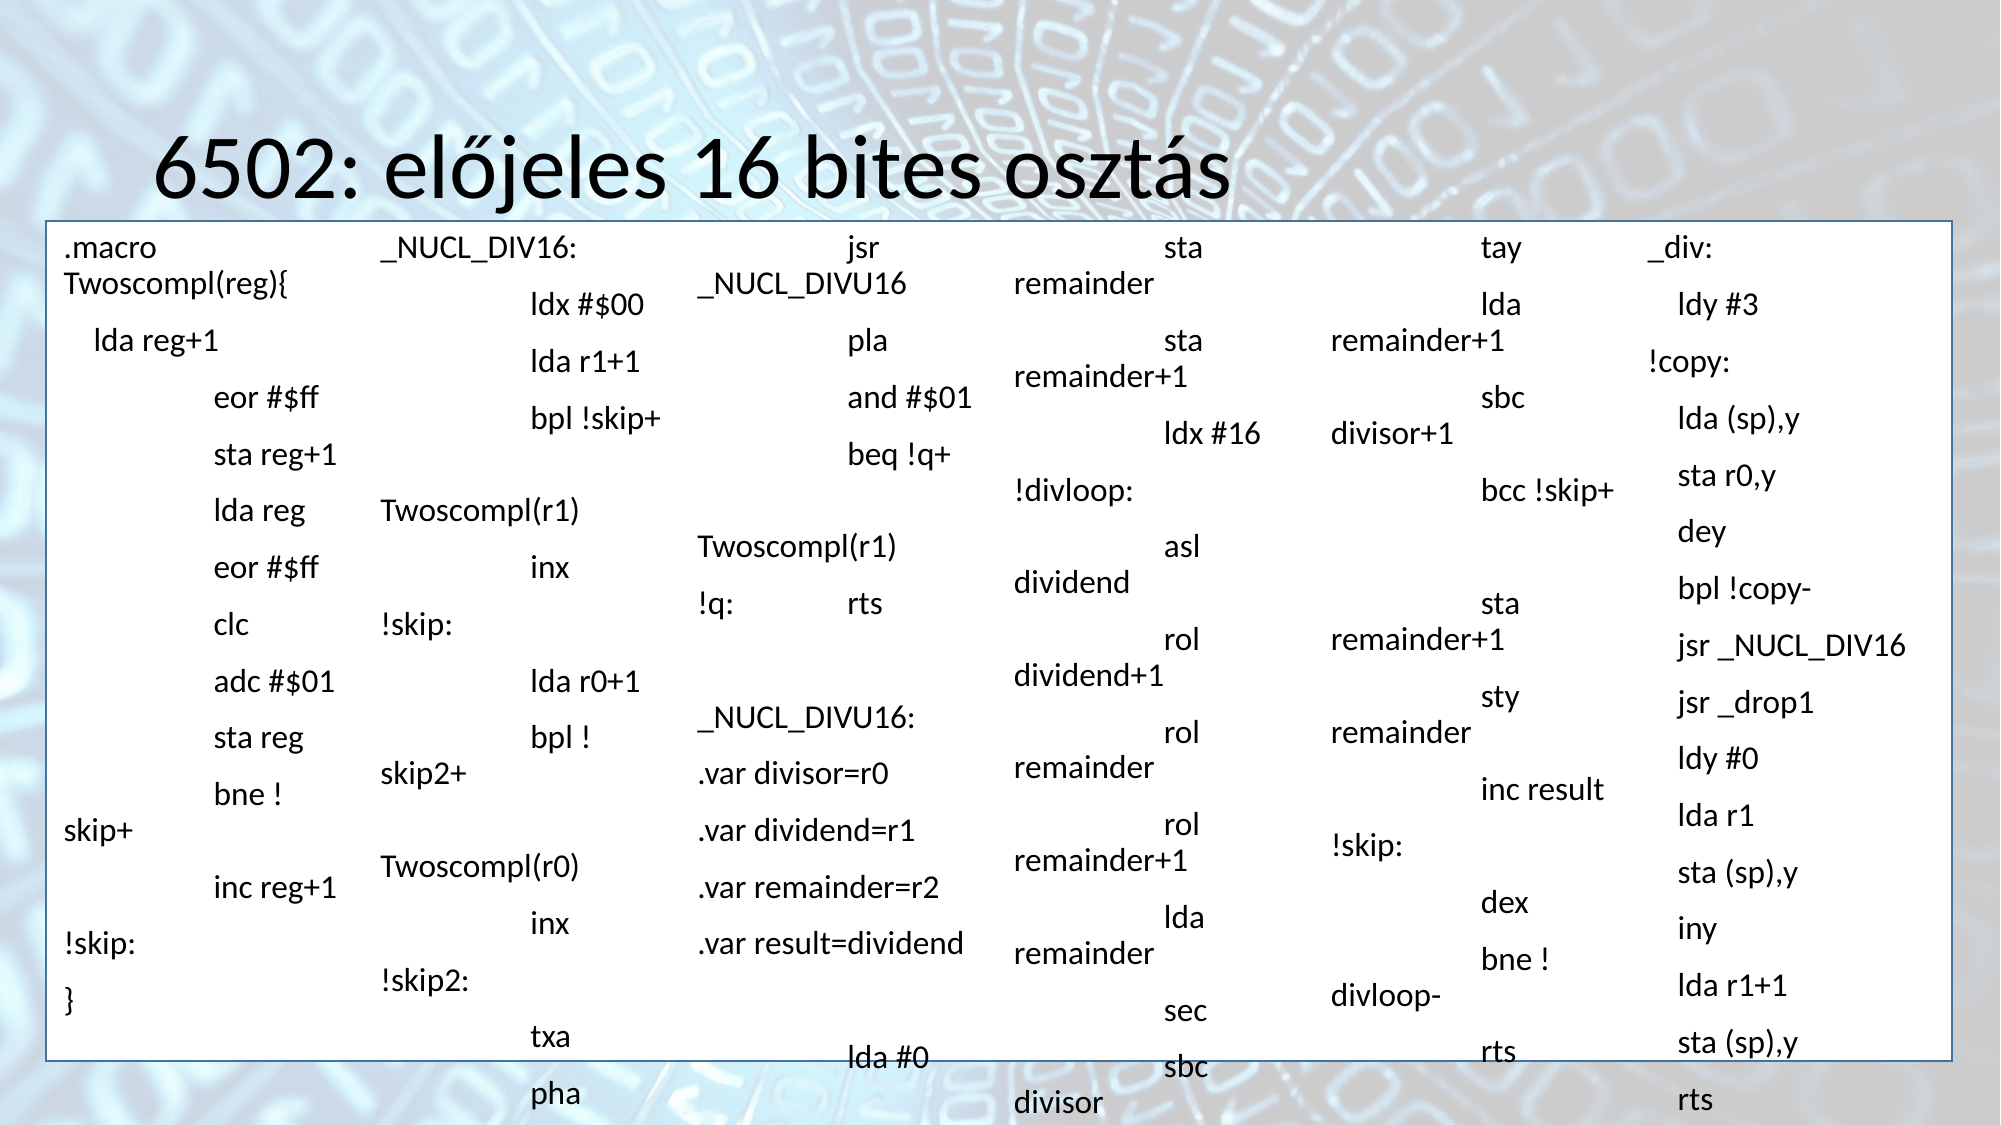

# 6502: előjeles 16 bites osztás

.macro Twoscompl(reg){
    lda reg+1
	eor #$ff
	sta reg+1
	lda reg
	eor #$ff
	clc
	adc #$01
	sta reg
	bne !skip+
	inc reg+1
!skip:
}

_NUCL_DIV16:
	ldx #$00
	lda r1+1
	bpl !skip+
	Twoscompl(r1)
	inx
!skip:
	lda r0+1
	bpl !skip2+
	Twoscompl(r0)
	inx
!skip2:
	txa
	pha
	jsr _NUCL_DIVU16
	pla
	and #$01
	beq !q+
	Twoscompl(r1)
!q:	rts

_NUCL_DIVU16:
.var divisor=r0
.var dividend=r1
.var remainder=r2
.var result=dividend

	lda #0
	sta remainder
	sta remainder+1
	ldx #16
!divloop:
	asl dividend
	rol dividend+1
	rol remainder
	rol remainder+1
	lda remainder
	sec
	sbc divisor
	tay
	lda remainder+1
	sbc divisor+1
	bcc !skip+

	sta remainder+1
	sty remainder
	inc result
!skip:
	dex
	bne !divloop-
	rts

_div:
    ldy #3
!copy:
    lda (sp),y
    sta r0,y
    dey
    bpl !copy-
    jsr _NUCL_DIV16
    jsr _drop1
    ldy #0
    lda r1
    sta (sp),y
    iny
    lda r1+1
    sta (sp),y
    rts